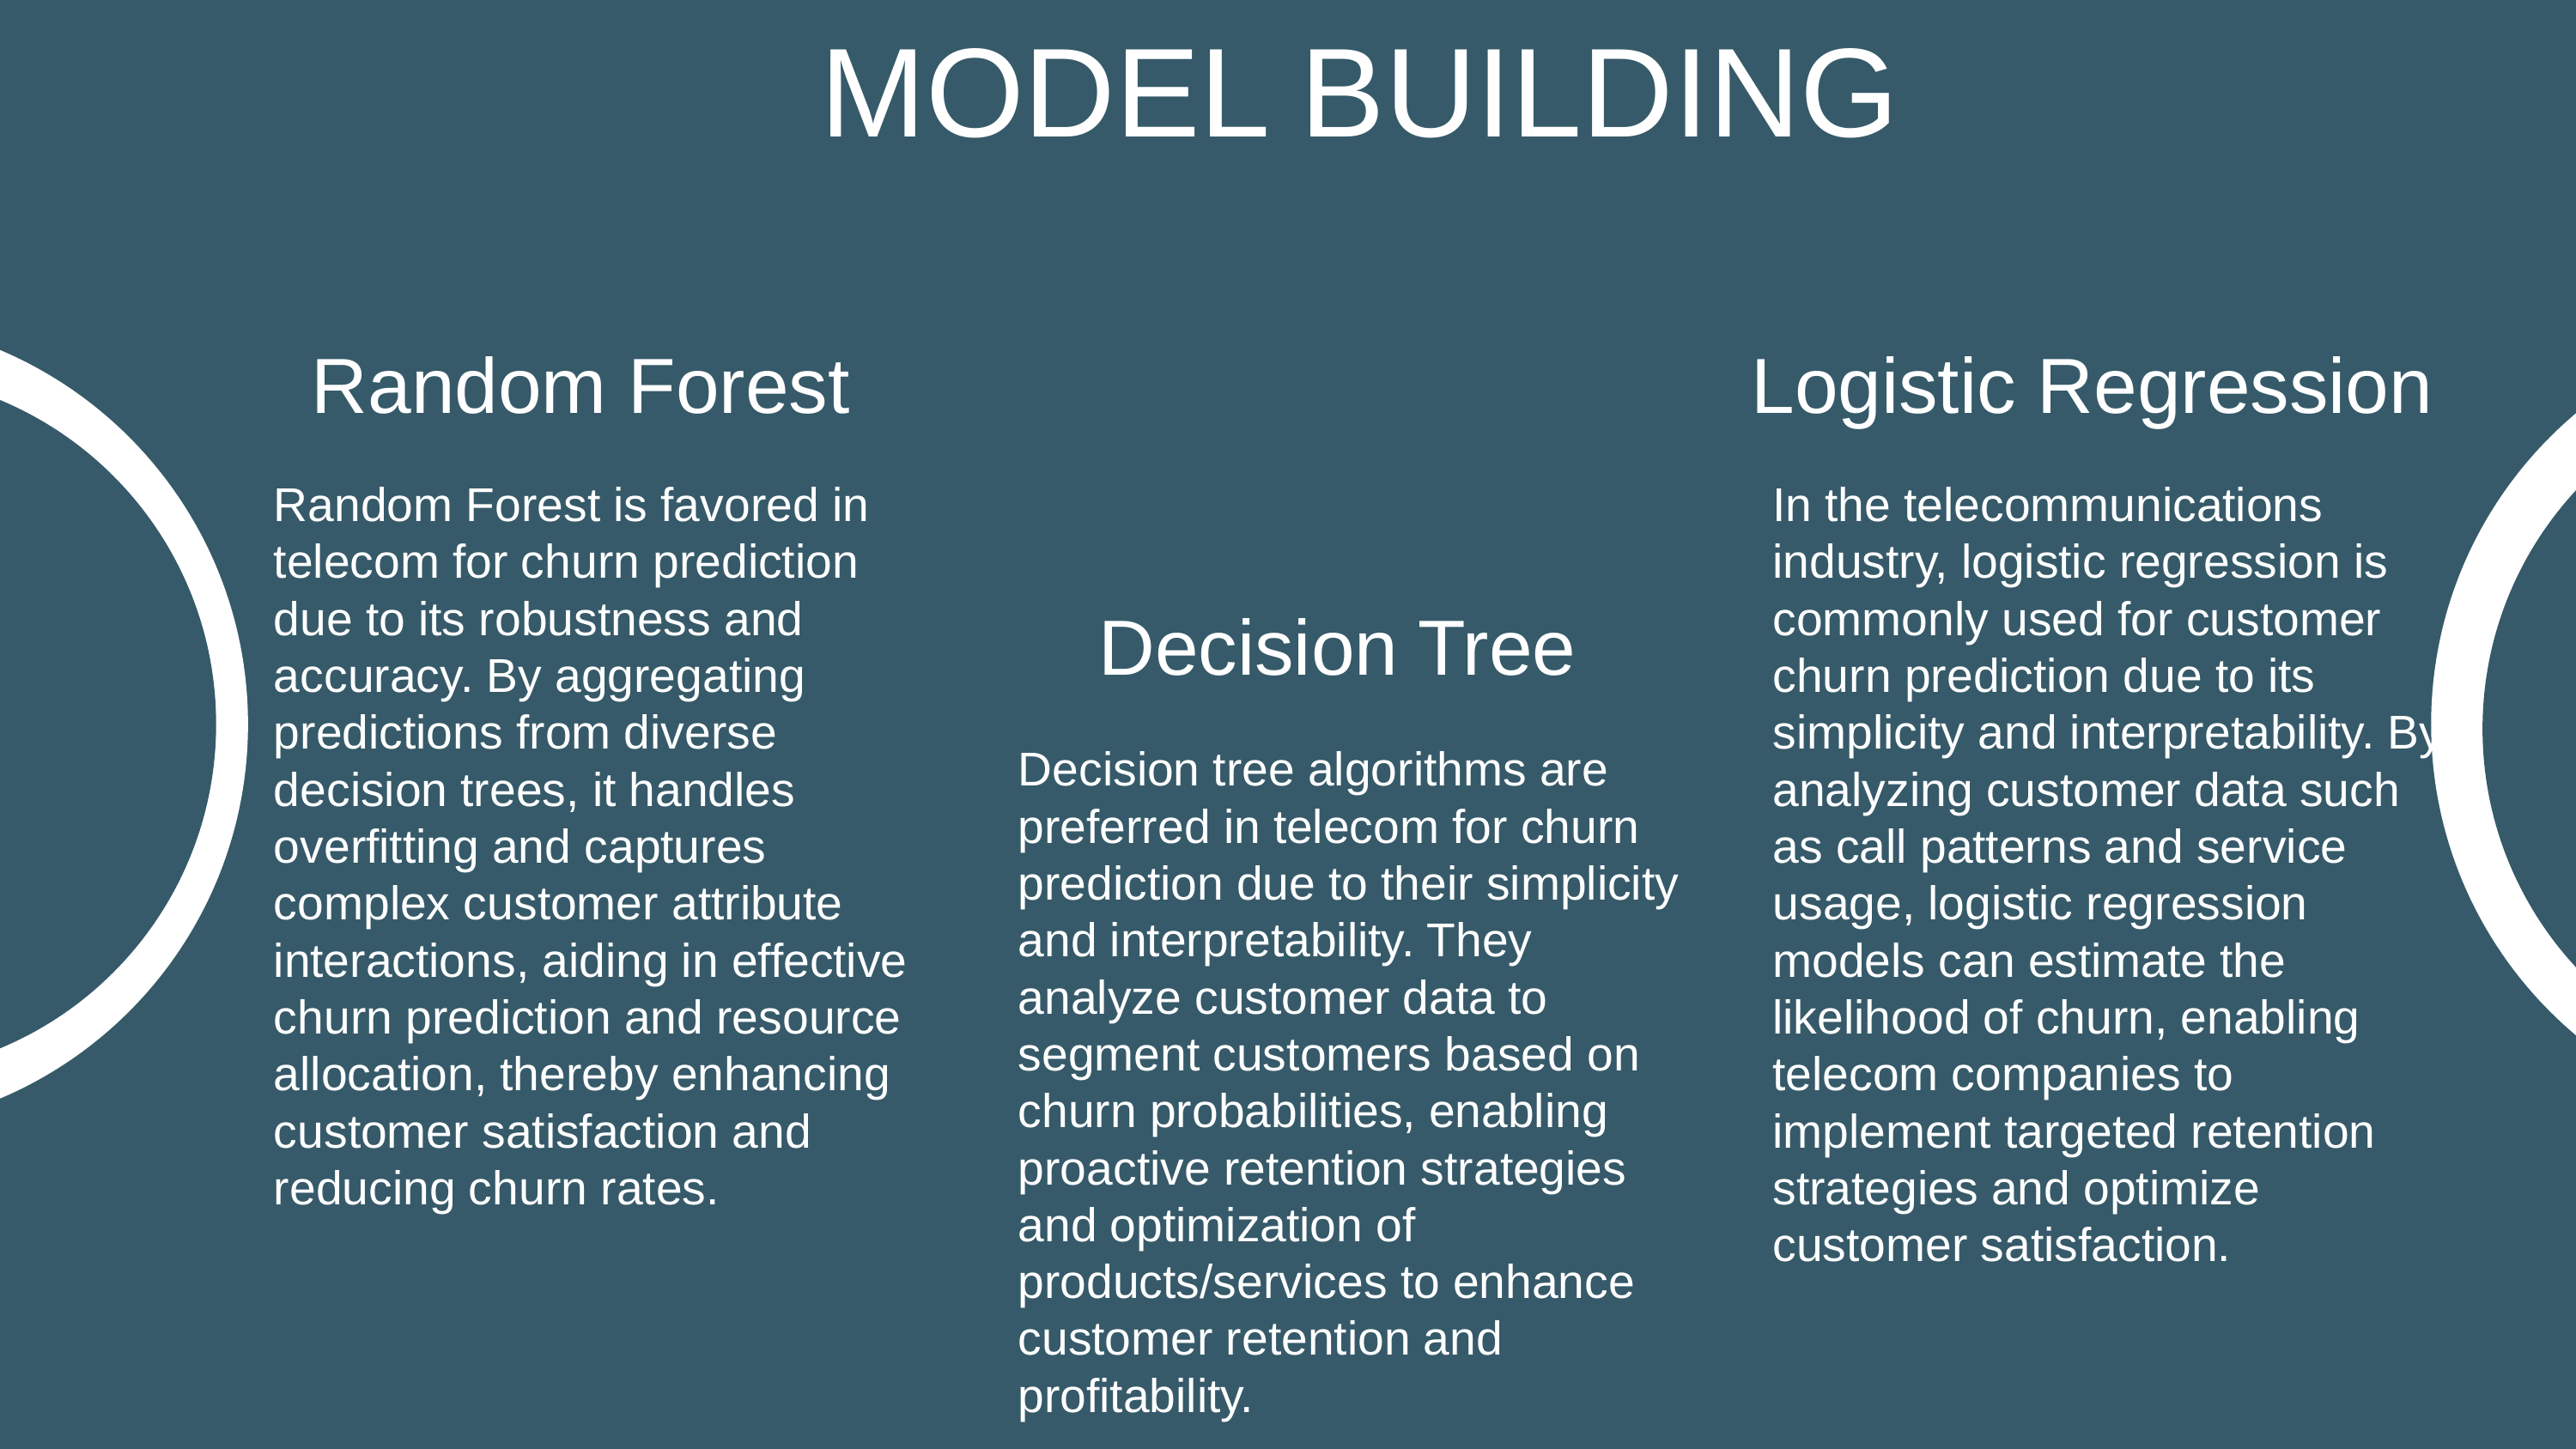

MODEL BUILDING

Random Forest
Logistic Regression

Random Forest is favored in telecom for churn prediction due to its robustness and accuracy. By aggregating predictions from diverse decision trees, it handles overfitting and captures complex customer attribute interactions, aiding in effective churn prediction and resource allocation, thereby enhancing customer satisfaction and reducing churn rates.
In the telecommunications industry, logistic regression is commonly used for customer churn prediction due to its simplicity and interpretability. By analyzing customer data such as call patterns and service usage, logistic regression models can estimate the likelihood of churn, enabling telecom companies to implement targeted retention strategies and optimize customer satisfaction.
Decision Tree
Decision tree algorithms are preferred in telecom for churn prediction due to their simplicity and interpretability. They analyze customer data to segment customers based on churn probabilities, enabling proactive retention strategies and optimization of products/services to enhance customer retention and profitability.